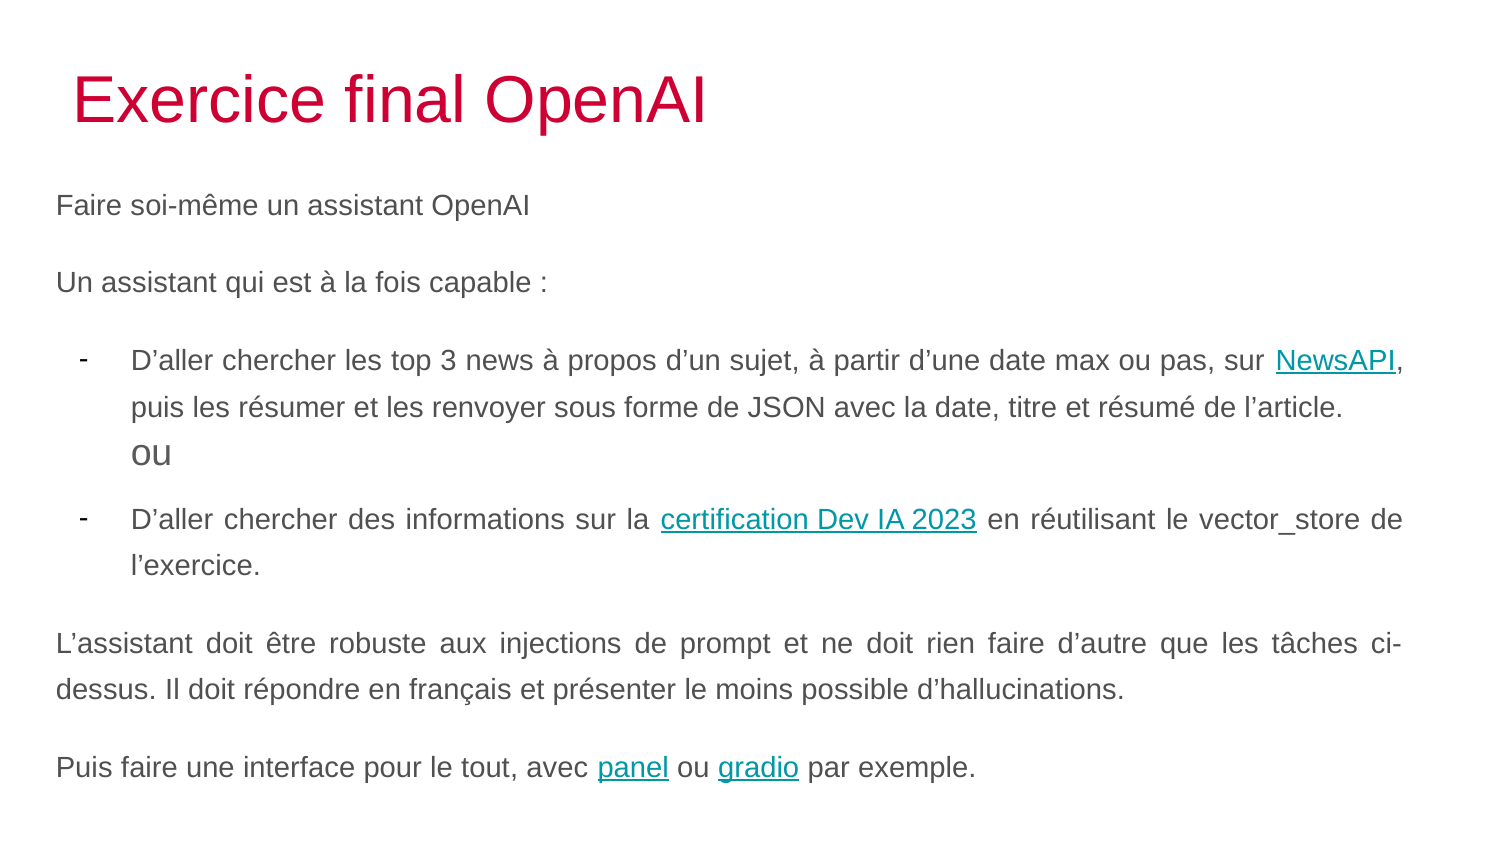

# Exercice final OpenAI
Faire soi-même un assistant OpenAI
Un assistant qui est à la fois capable :
D’aller chercher les top 3 news à propos d’un sujet, à partir d’une date max ou pas, sur NewsAPI, puis les résumer et les renvoyer sous forme de JSON avec la date, titre et résumé de l’article.

D’aller chercher des informations sur la certification Dev IA 2023 en réutilisant le vector_store de l’exercice.
L’assistant doit être robuste aux injections de prompt et ne doit rien faire d’autre que les tâches ci-dessus. Il doit répondre en français et présenter le moins possible d’hallucinations.
Puis faire une interface pour le tout, avec panel ou gradio par exemple.
ou